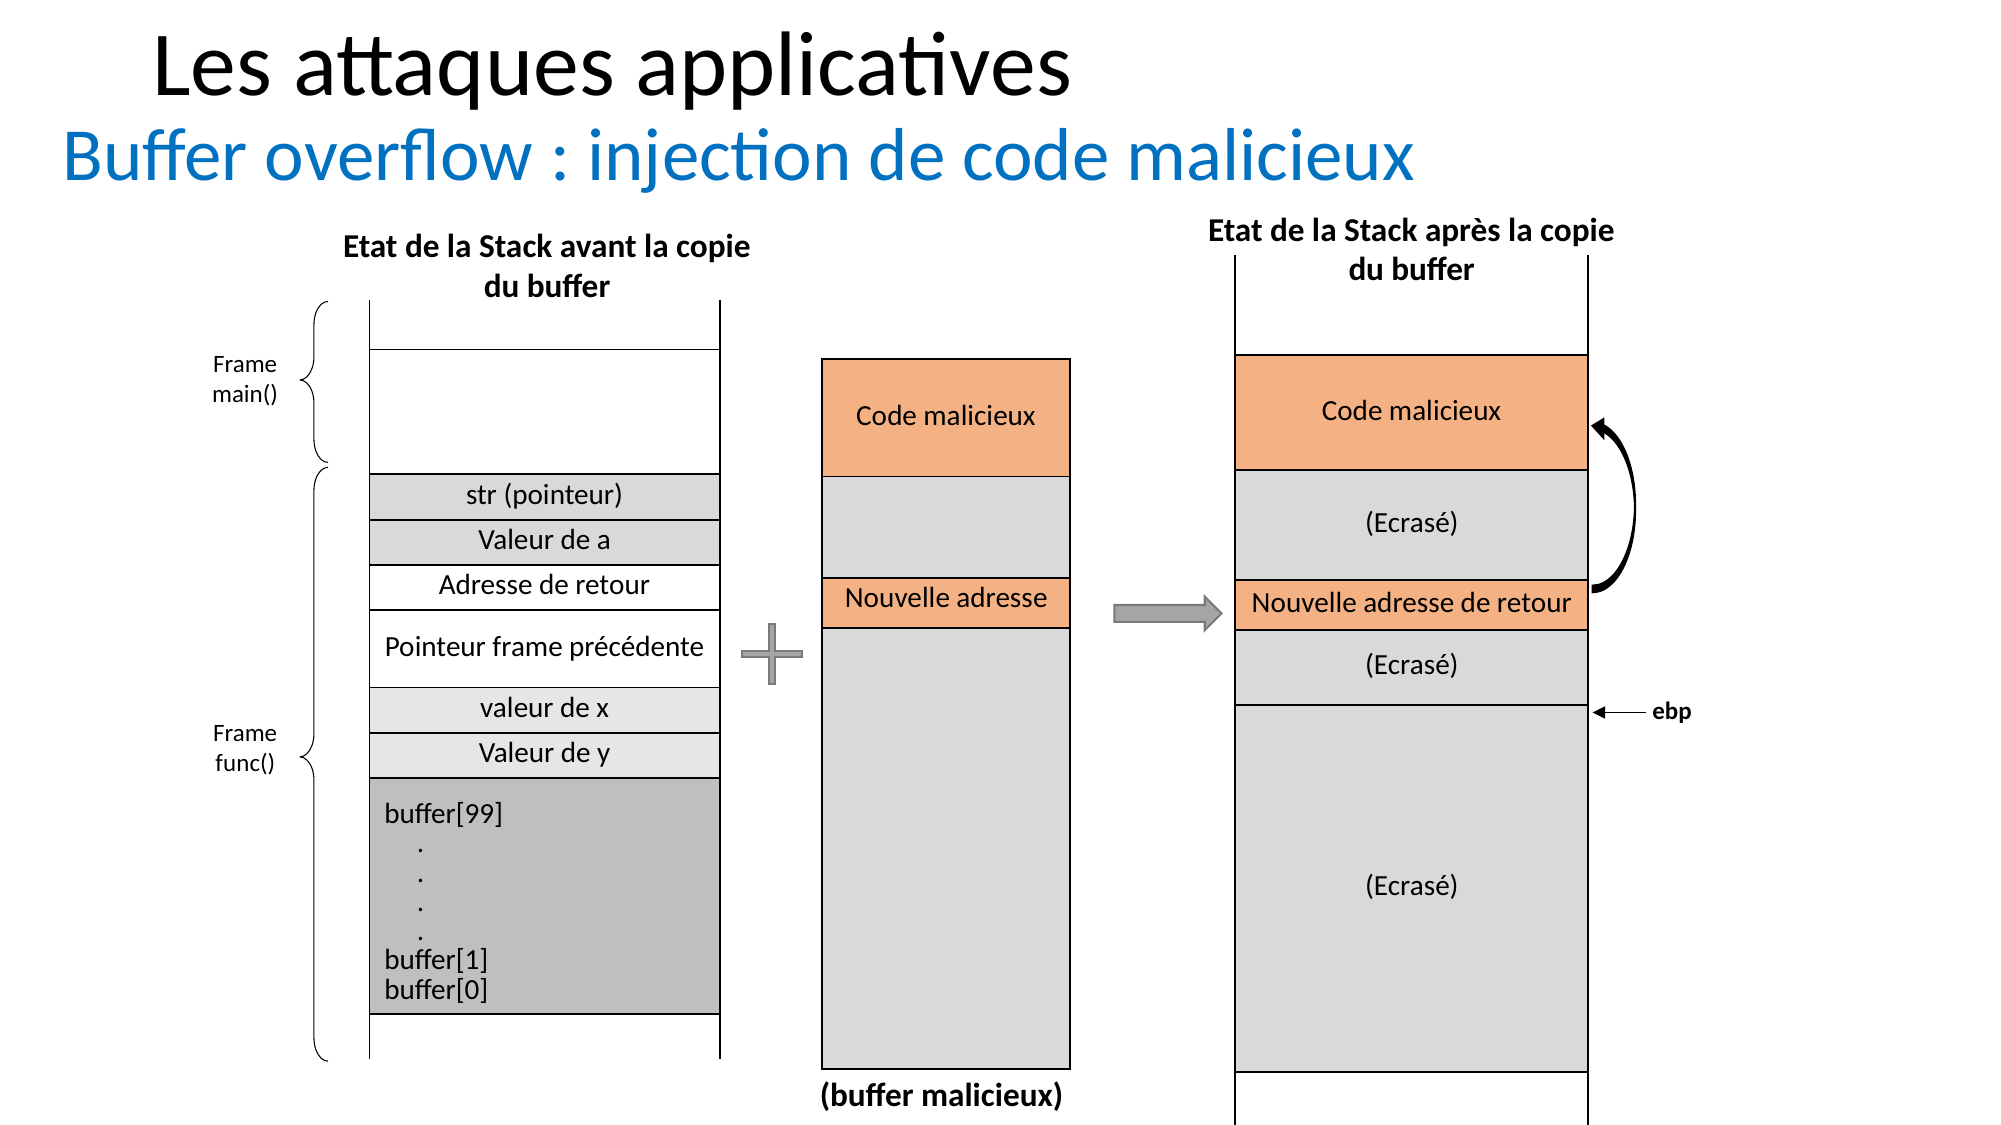

# Les attaques applicatives
Buffer overflow : injection de code malicieux
Etat de la Stack après la copie du buffer
Etat de la Stack avant la copie du buffer
|  |
| --- |
| Code malicieux |
| (Ecrasé) |
| Nouvelle adresse de retour |
| (Ecrasé) |
| (Ecrasé) |
|  |
|  |
| --- |
|  |
| str (pointeur) |
| Valeur de a |
| Adresse de retour |
| Pointeur frame précédente |
| valeur de x |
| Valeur de y |
| buffer[99] . . . . buffer[1] buffer[0] |
|  |

Frame main()
| Code malicieux |
| --- |
|  |
| Nouvelle adresse |
|  |

Frame func()

ebp
(buffer malicieux)